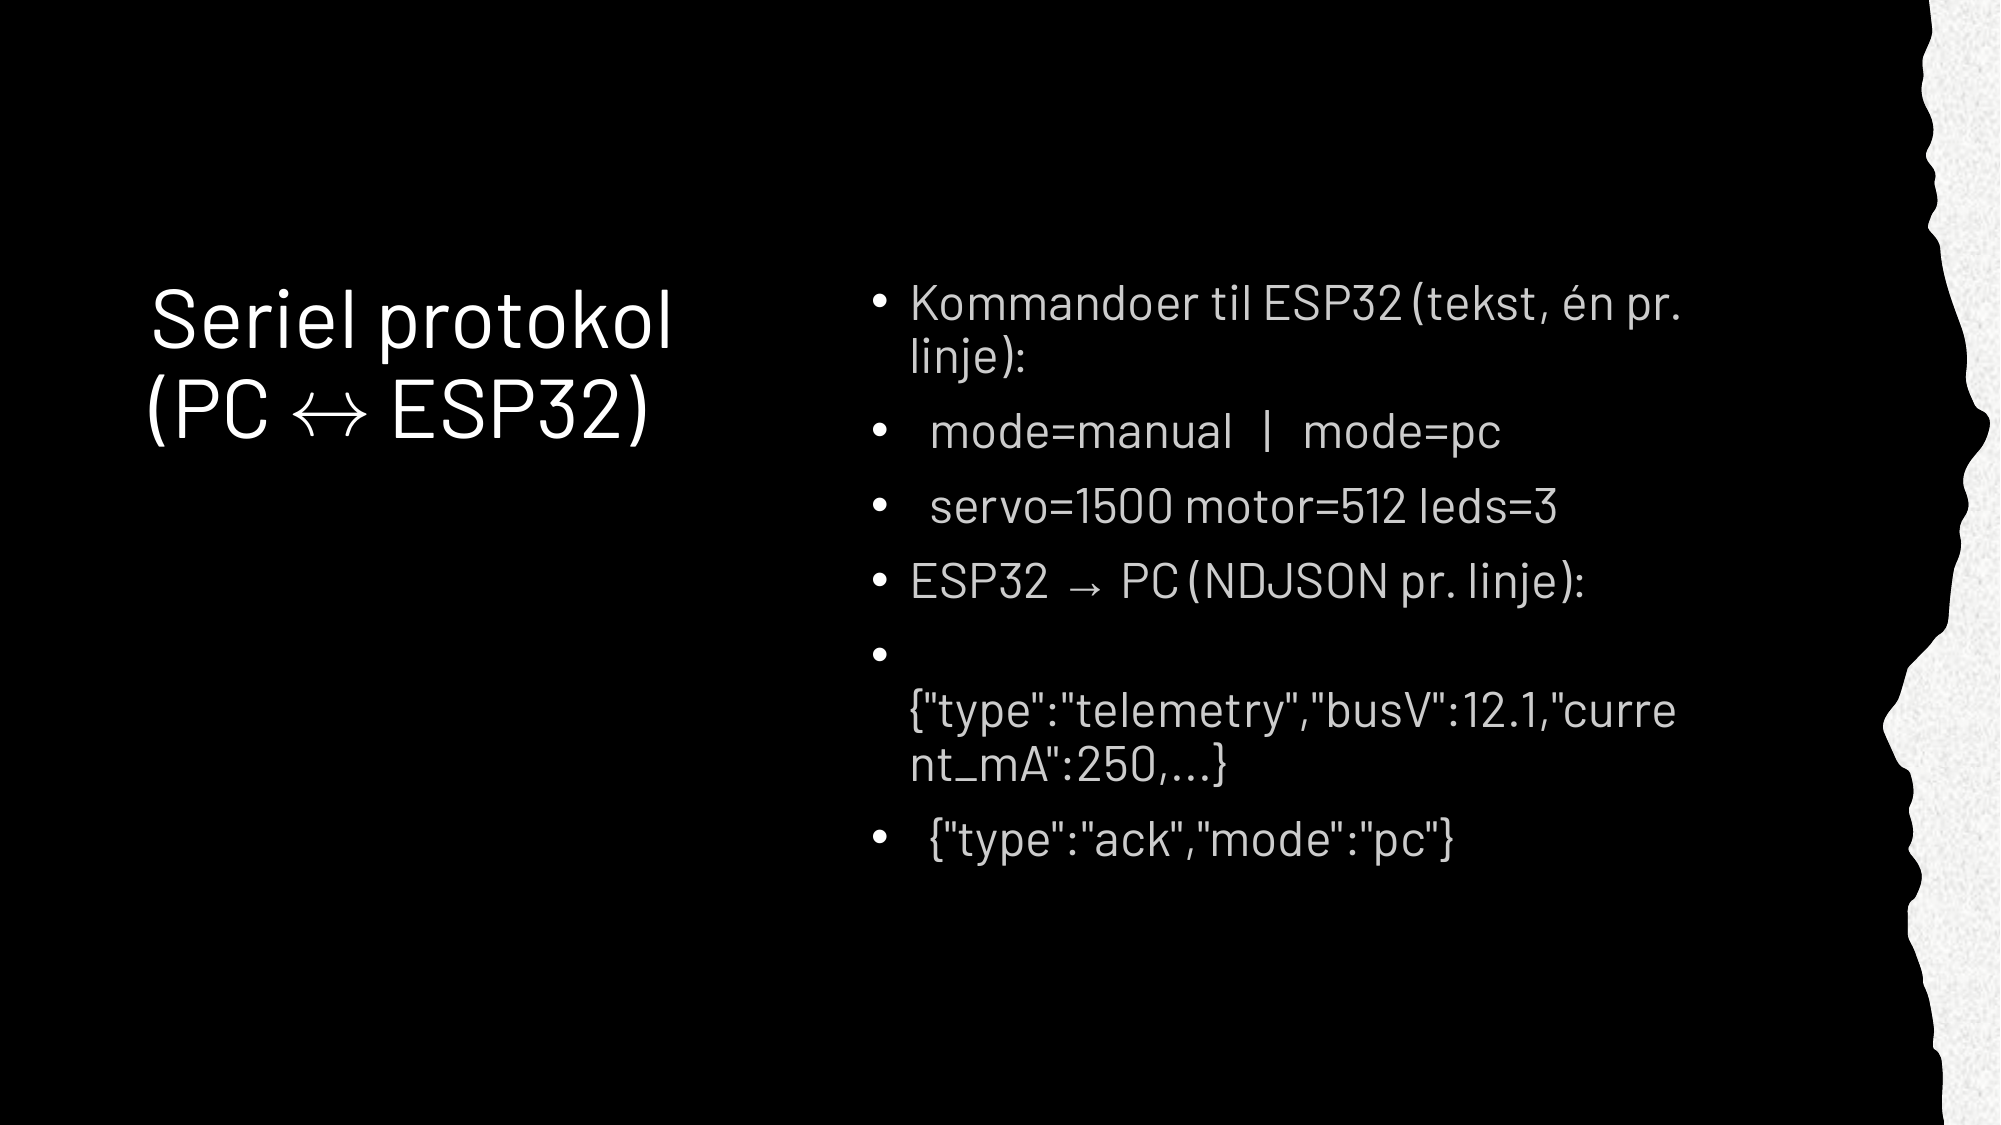

# Seriel protokol (PC ↔ ESP32)
Kommandoer til ESP32 (tekst, én pr. linje):
  mode=manual   |   mode=pc
  servo=1500 motor=512 leds=3
ESP32 → PC (NDJSON pr. linje):
  {"type":"telemetry","busV":12.1,"current_mA":250,...}
  {"type":"ack","mode":"pc"}